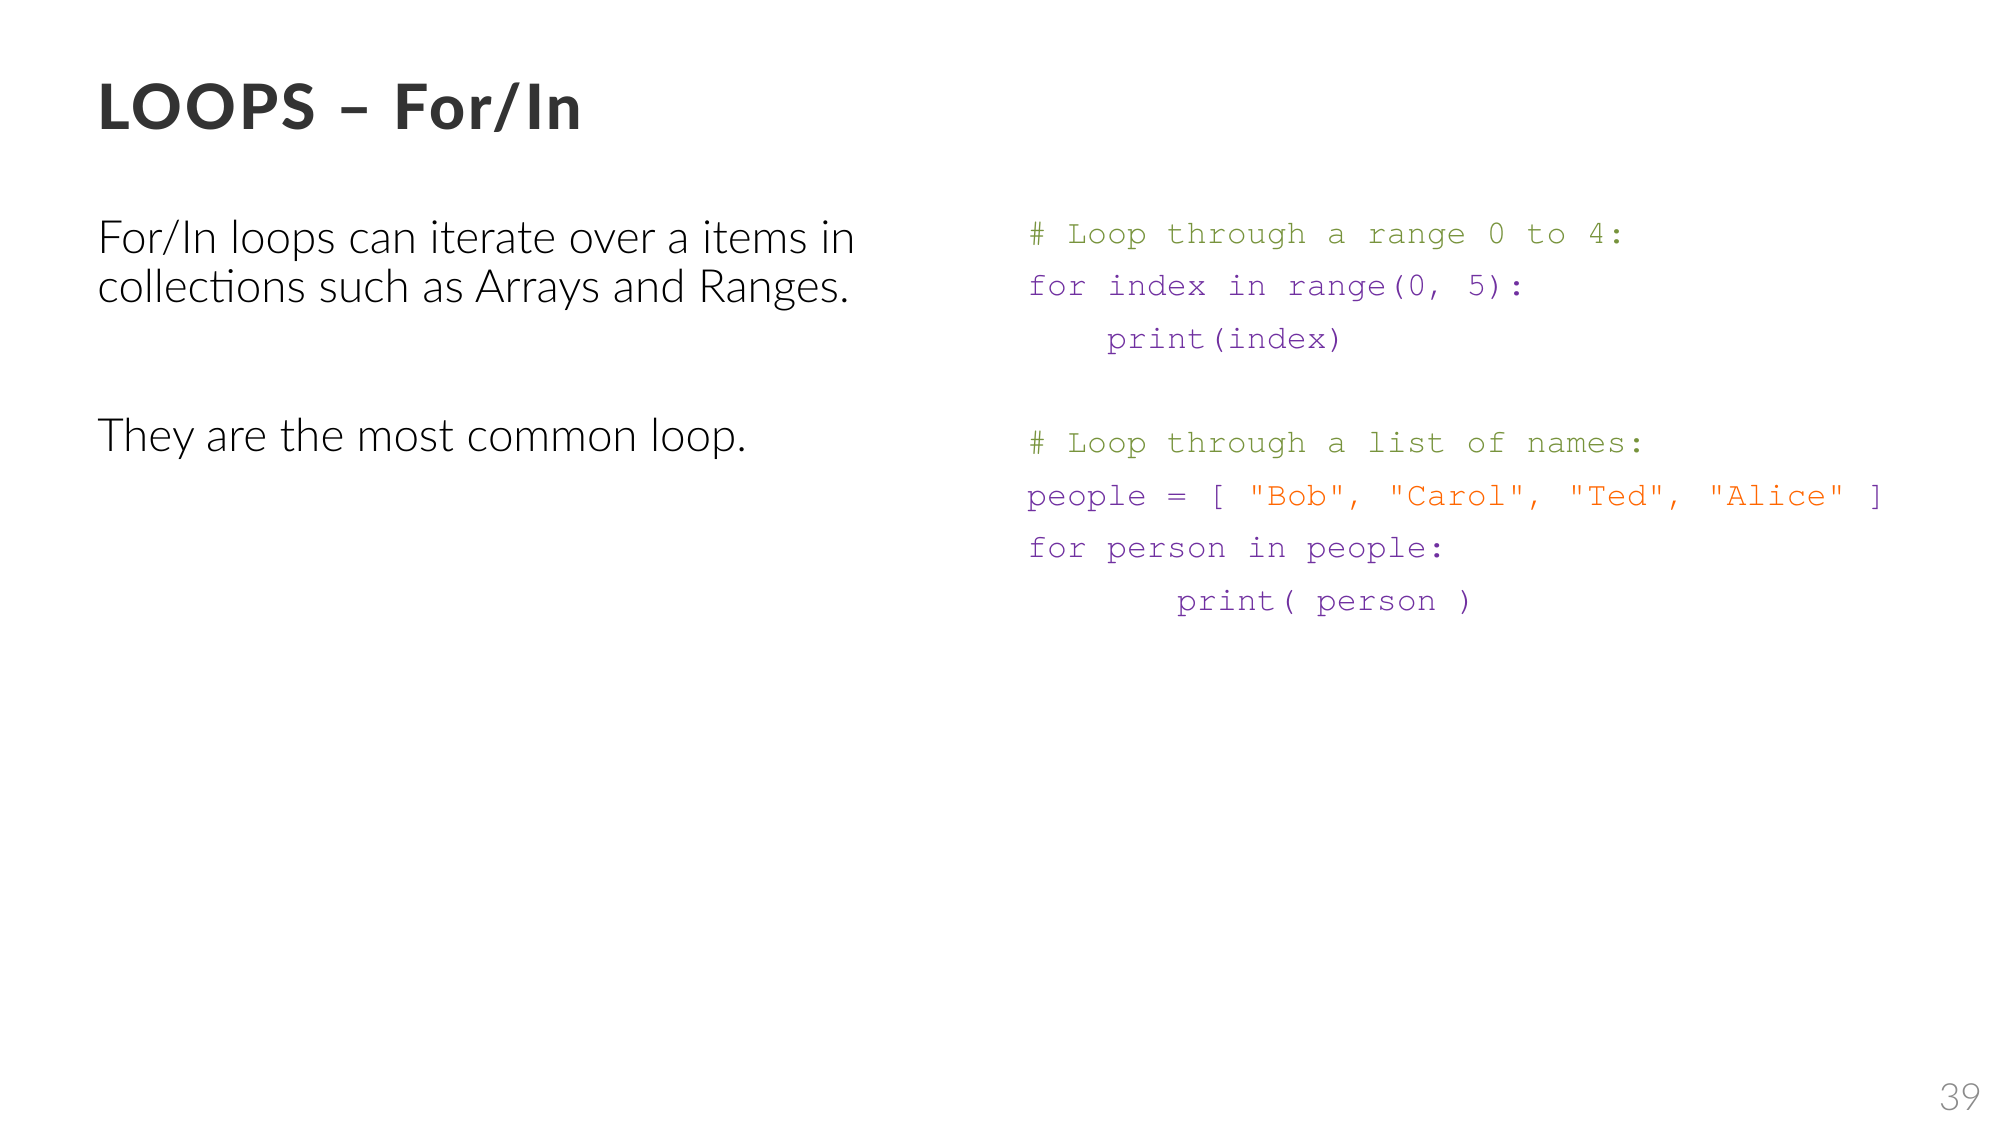

# LOOPS – For/In

# Loop through a range 0 to 4:
for index in range(0, 5):
    print(index)

# Loop through a list of names:
people = [ "Bob", "Carol", "Ted", "Alice" ]
for person in people:
	print( person )
For/In loops can iterate over a items in collections such as Arrays and Ranges.

They are the most common loop.

39